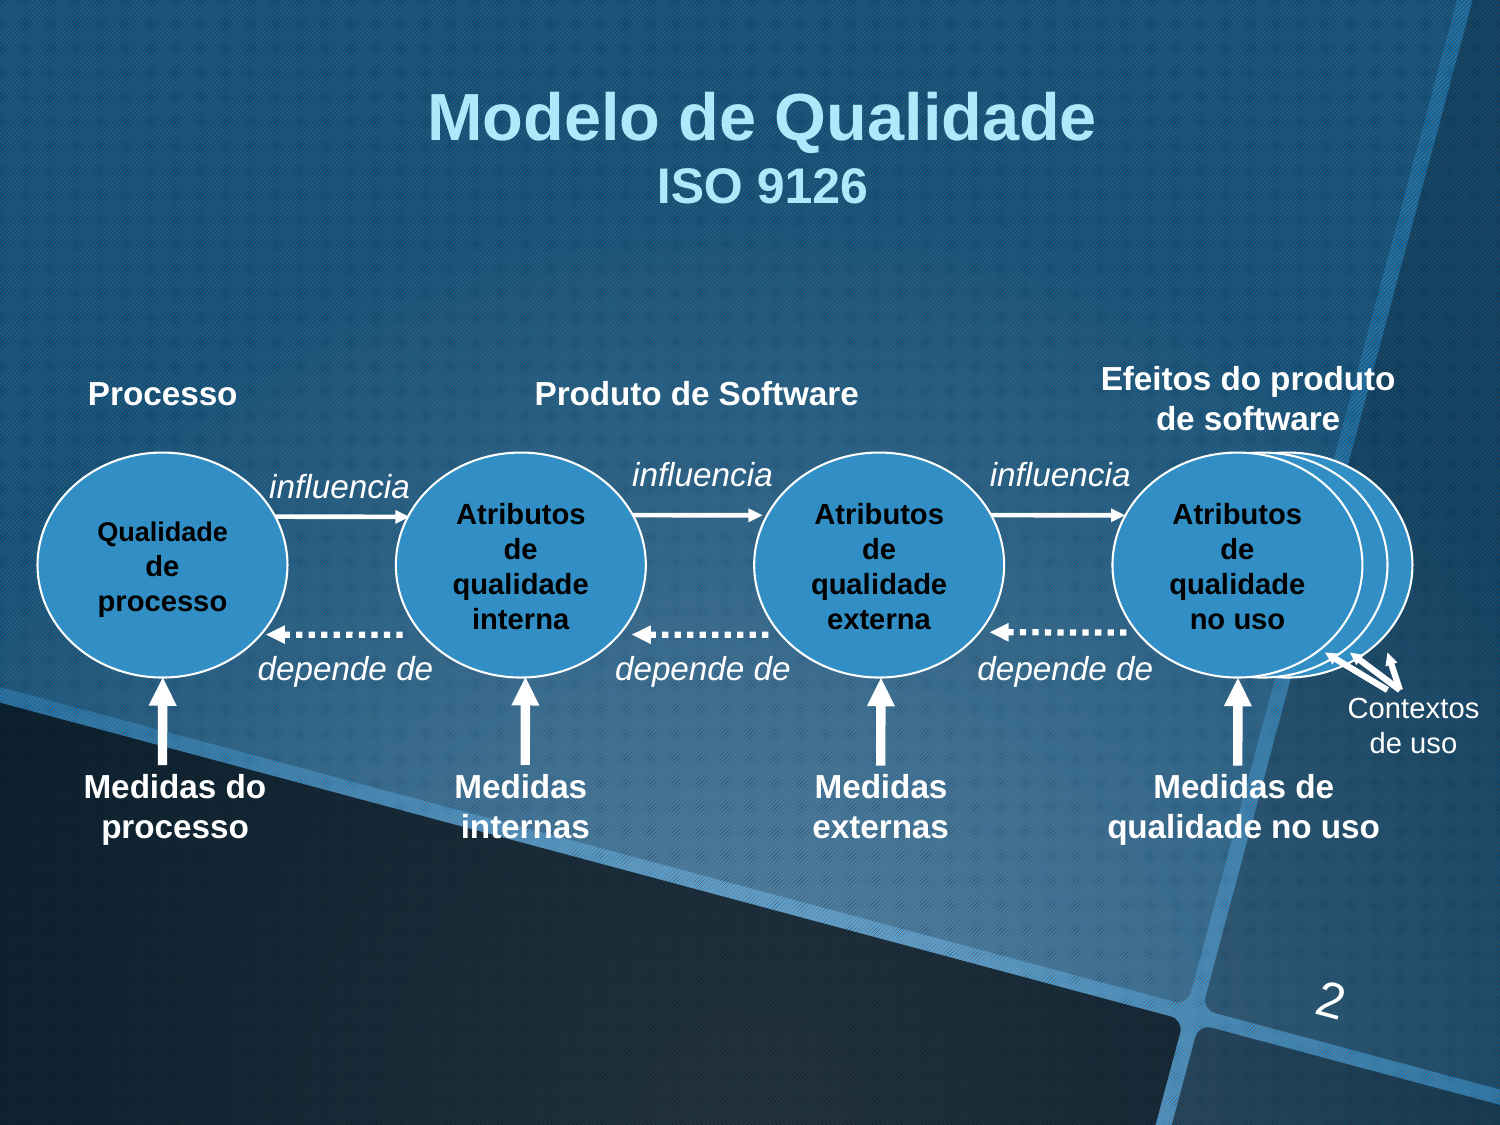

Modelo de Qualidade
ISO 9126
Efeitos do produto de software
Processo
Produto de Software
influencia
influencia
Qualidade de processo
Atributos de qualidade interna
Atributos de qualidade externa
Atributos de qualidade no uso

influencia

depende de
depende de
depende de

Contextos de uso
Medidas do processo
Medidas  internas
Medidas
externas
Medidas de qualidade no uso
2